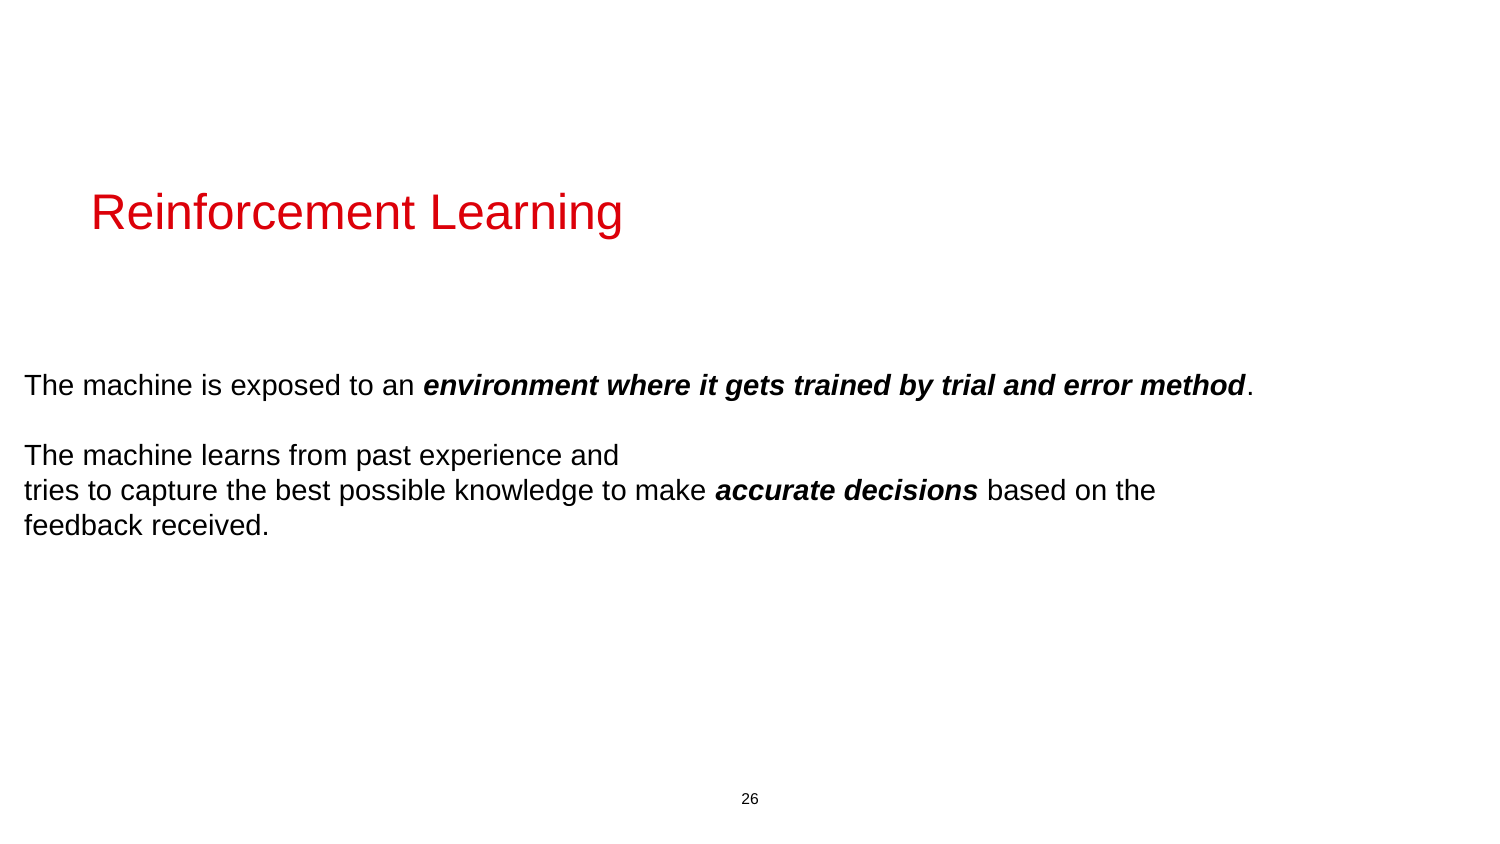

# Reinforcement Learning
The machine is exposed to an environment where it gets trained by trial and error method.

The machine learns from past experience and
tries to capture the best possible knowledge to make accurate decisions based on the
feedback received.